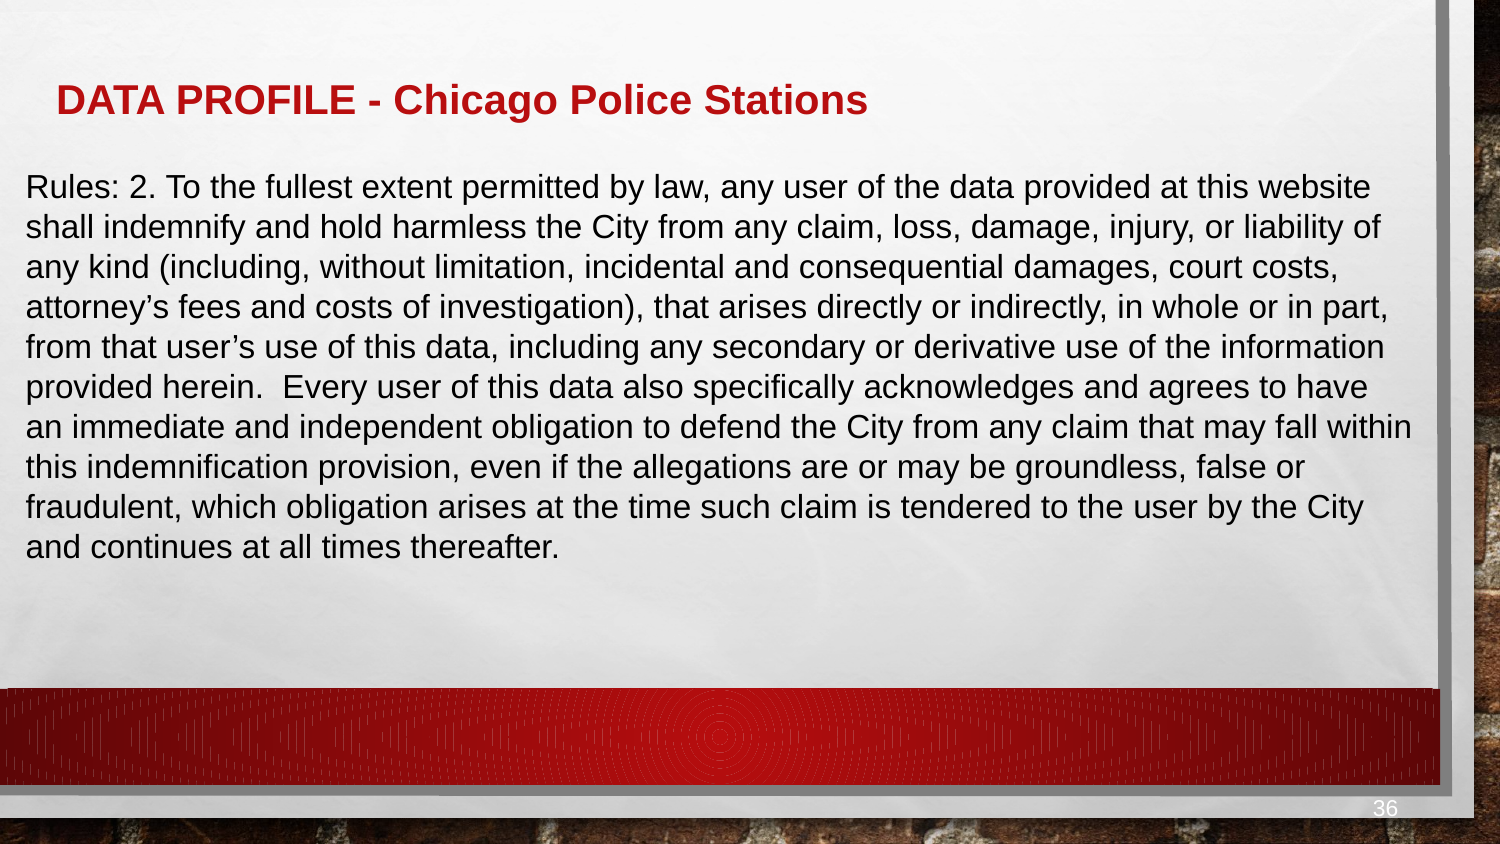

DATA PROFILE - Chicago Police Stations
Rules: 2. To the fullest extent permitted by law, any user of the data provided at this website shall indemnify and hold harmless the City from any claim, loss, damage, injury, or liability of any kind (including, without limitation, incidental and consequential damages, court costs, attorney’s fees and costs of investigation), that arises directly or indirectly, in whole or in part, from that user’s use of this data, including any secondary or derivative use of the information provided herein.  Every user of this data also specifically acknowledges and agrees to have an immediate and independent obligation to defend the City from any claim that may fall within this indemnification provision, even if the allegations are or may be groundless, false or fraudulent, which obligation arises at the time such claim is tendered to the user by the City and continues at all times thereafter.

36